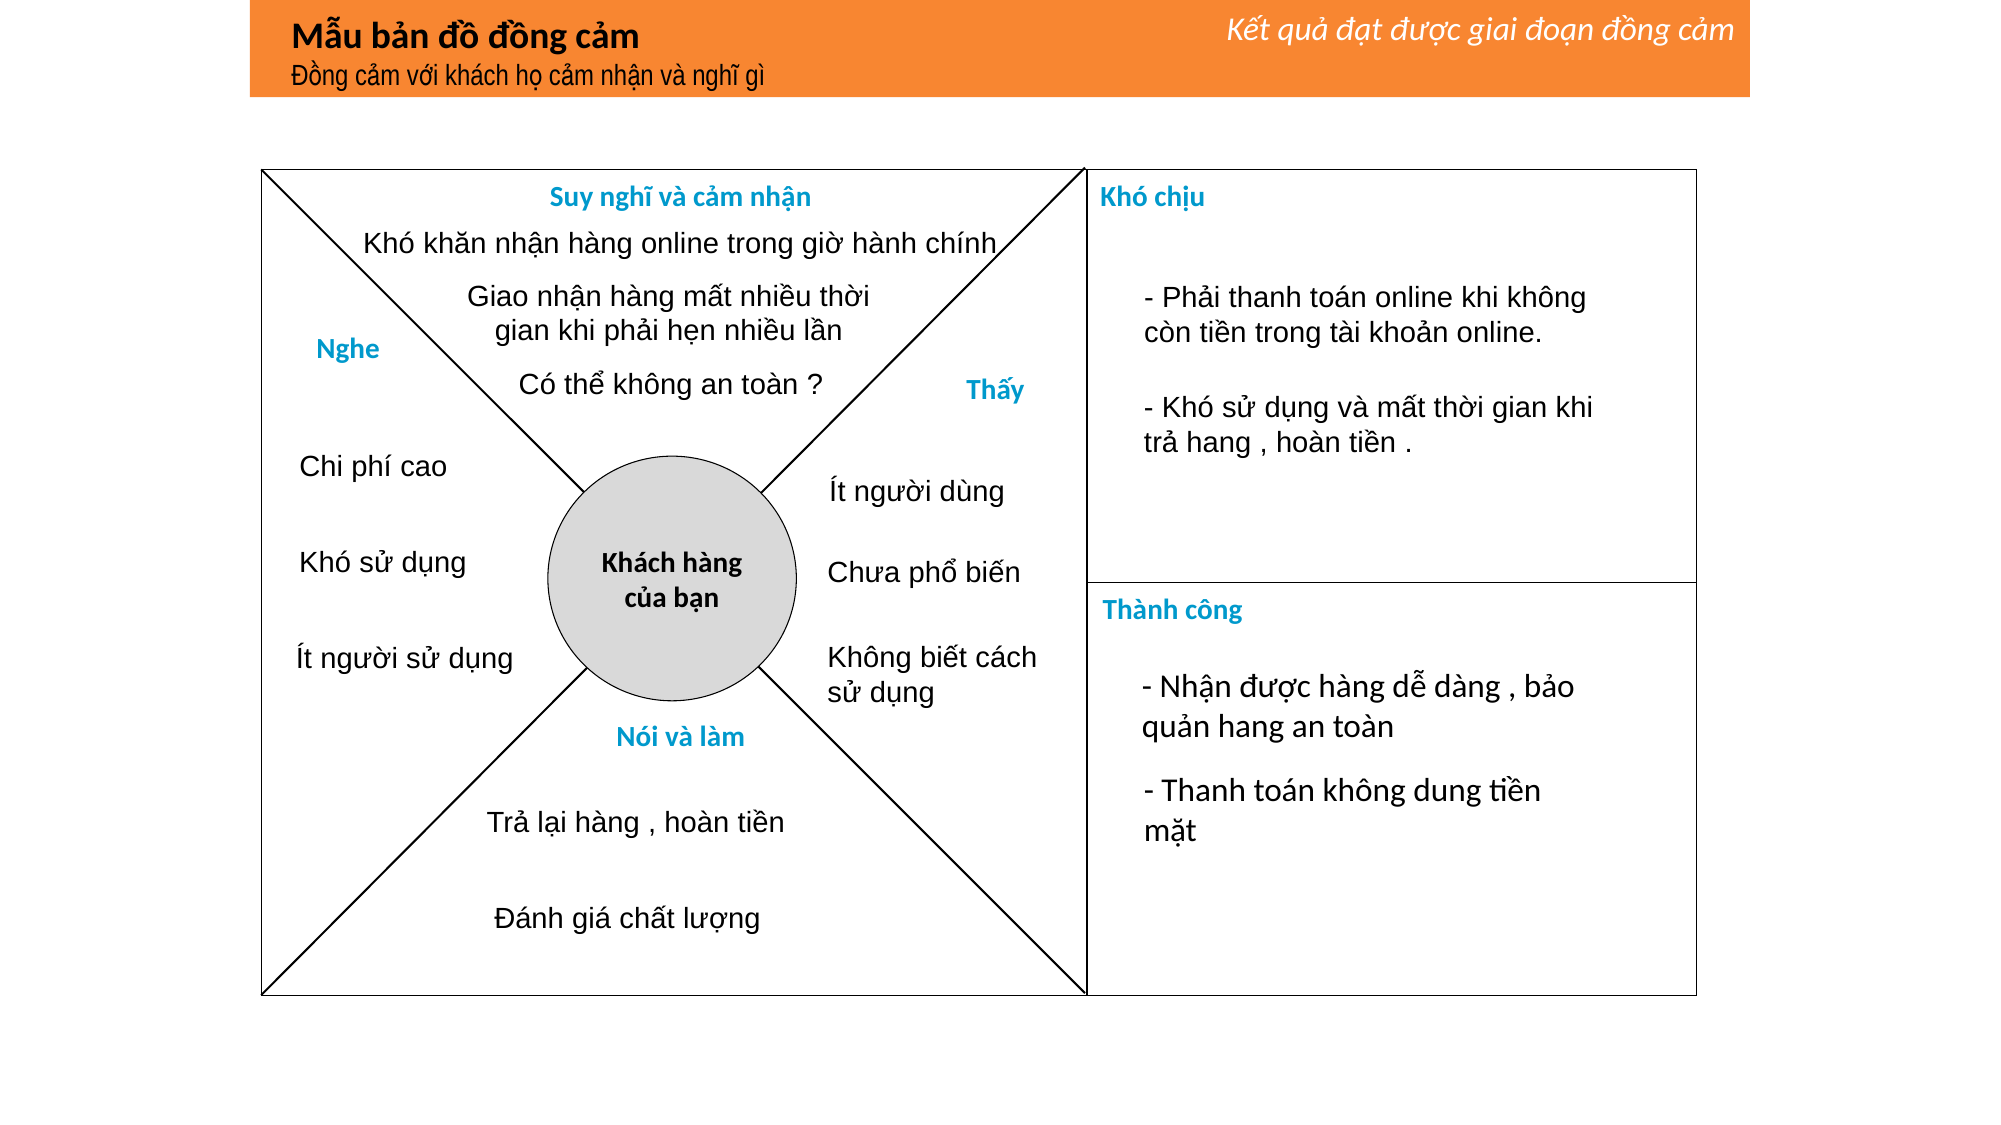

Kết quả đạt được giai đoạn đồng cảm
Mẫu bản đồ đồng cảm
Đồng cảm với khách họ cảm nhận và nghĩ gì

Suy nghĩ và cảm nhận
Khó chịu
Nghe
Thấy
Khách hàng của bạn

Thành công
Nói và làm
Khó khăn nhận hàng online trong giờ hành chính
Giao nhận hàng mất nhiều thời gian khi phải hẹn nhiều lần
- Phải thanh toán online khi không còn tiền trong tài khoản online.
Có thể không an toàn ?
- Khó sử dụng và mất thời gian khi trả hang , hoàn tiền .
Chi phí cao
Ít người dùng
Khó sử dụng
Chưa phổ biến
Ít người sử dụng
Không biết cách sử dụng
- Nhận được hàng dễ dàng , bảo quản hang an toàn
- Thanh toán không dung tiền mặt
Trả lại hàng , hoàn tiền
Đánh giá chất lượng